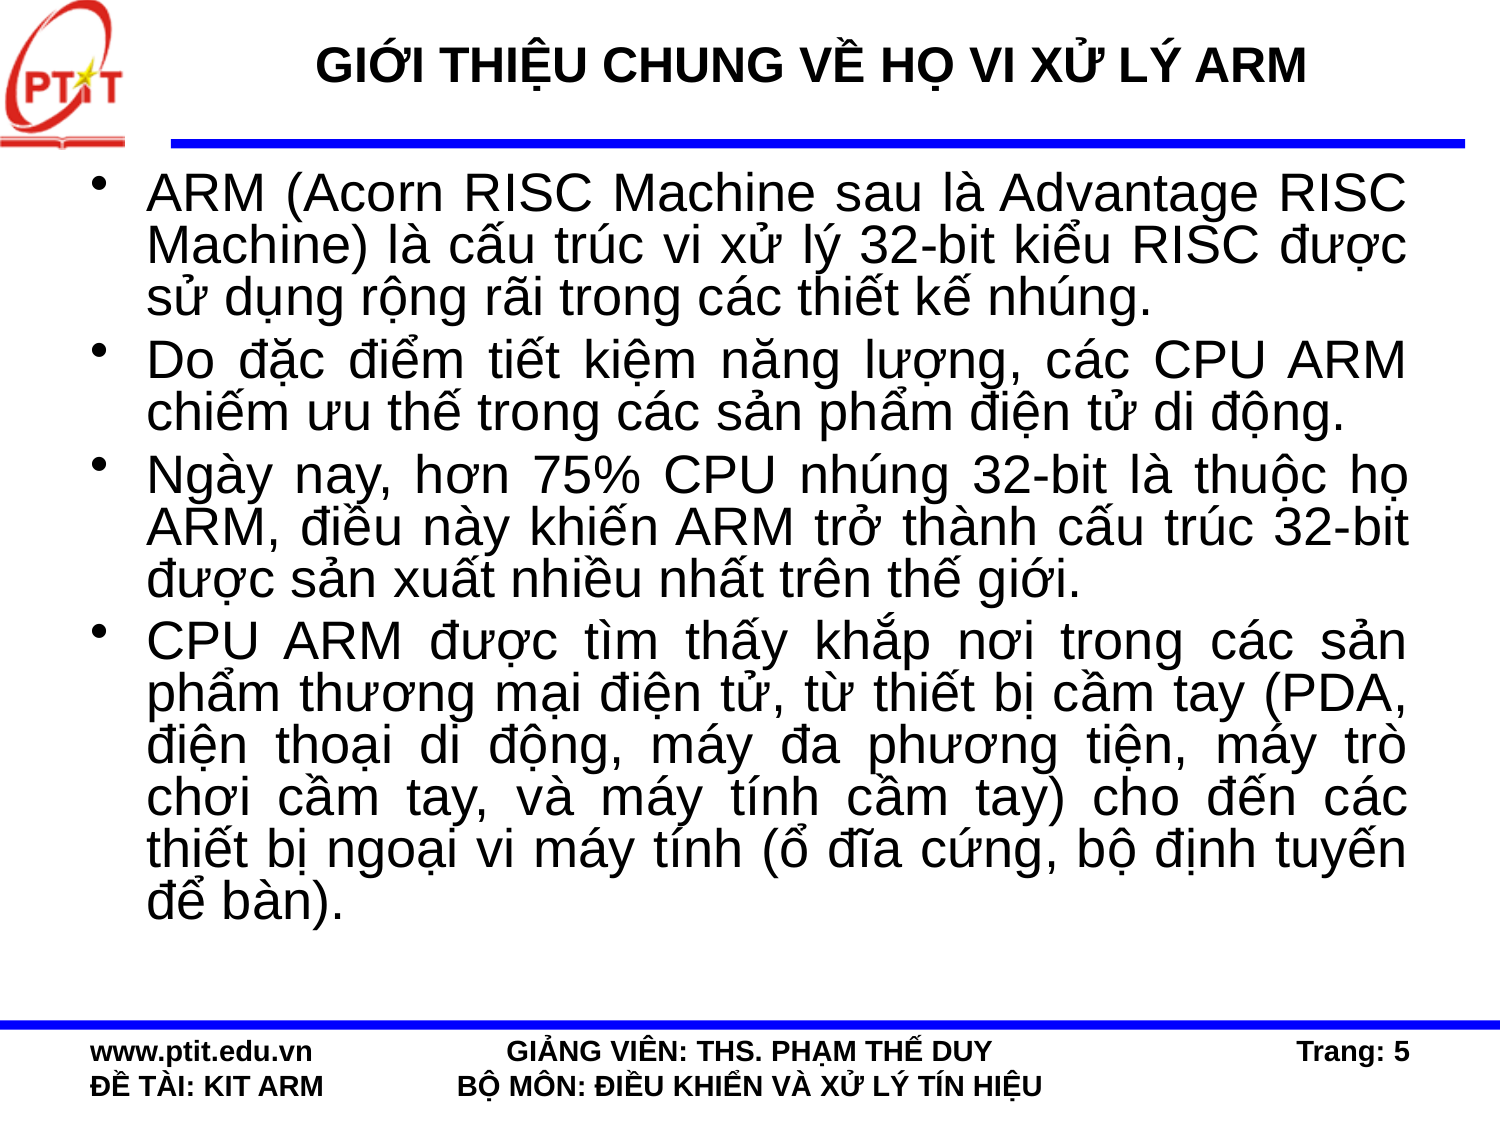

# GIỚI THIỆU CHUNG VỀ HỌ VI XỬ LÝ ARM
ARM (Acorn RISC Machine sau là Advantage RISC Machine) là cấu trúc vi xử lý 32-bit kiểu RISC được sử dụng rộng rãi trong các thiết kế nhúng.
Do đặc điểm tiết kiệm năng lượng, các CPU ARM chiếm ưu thế trong các sản phẩm điện tử di động.
Ngày nay, hơn 75% CPU nhúng 32-bit là thuộc họ ARM, điều này khiến ARM trở thành cấu trúc 32-bit được sản xuất nhiều nhất trên thế giới.
CPU ARM được tìm thấy khắp nơi trong các sản phẩm thương mại điện tử, từ thiết bị cầm tay (PDA, điện thoại di động, máy đa phương tiện, máy trò chơi cầm tay, và máy tính cầm tay) cho đến các thiết bị ngoại vi máy tính (ổ đĩa cứng, bộ định tuyến để bàn).
www.ptit.edu.vn
ĐỀ TÀI: KIT ARM
GIẢNG VIÊN: THS. PHẠM THẾ DUY
BỘ MÔN: ĐIỀU KHIỂN VÀ XỬ LÝ TÍN HIỆU
Trang: 5